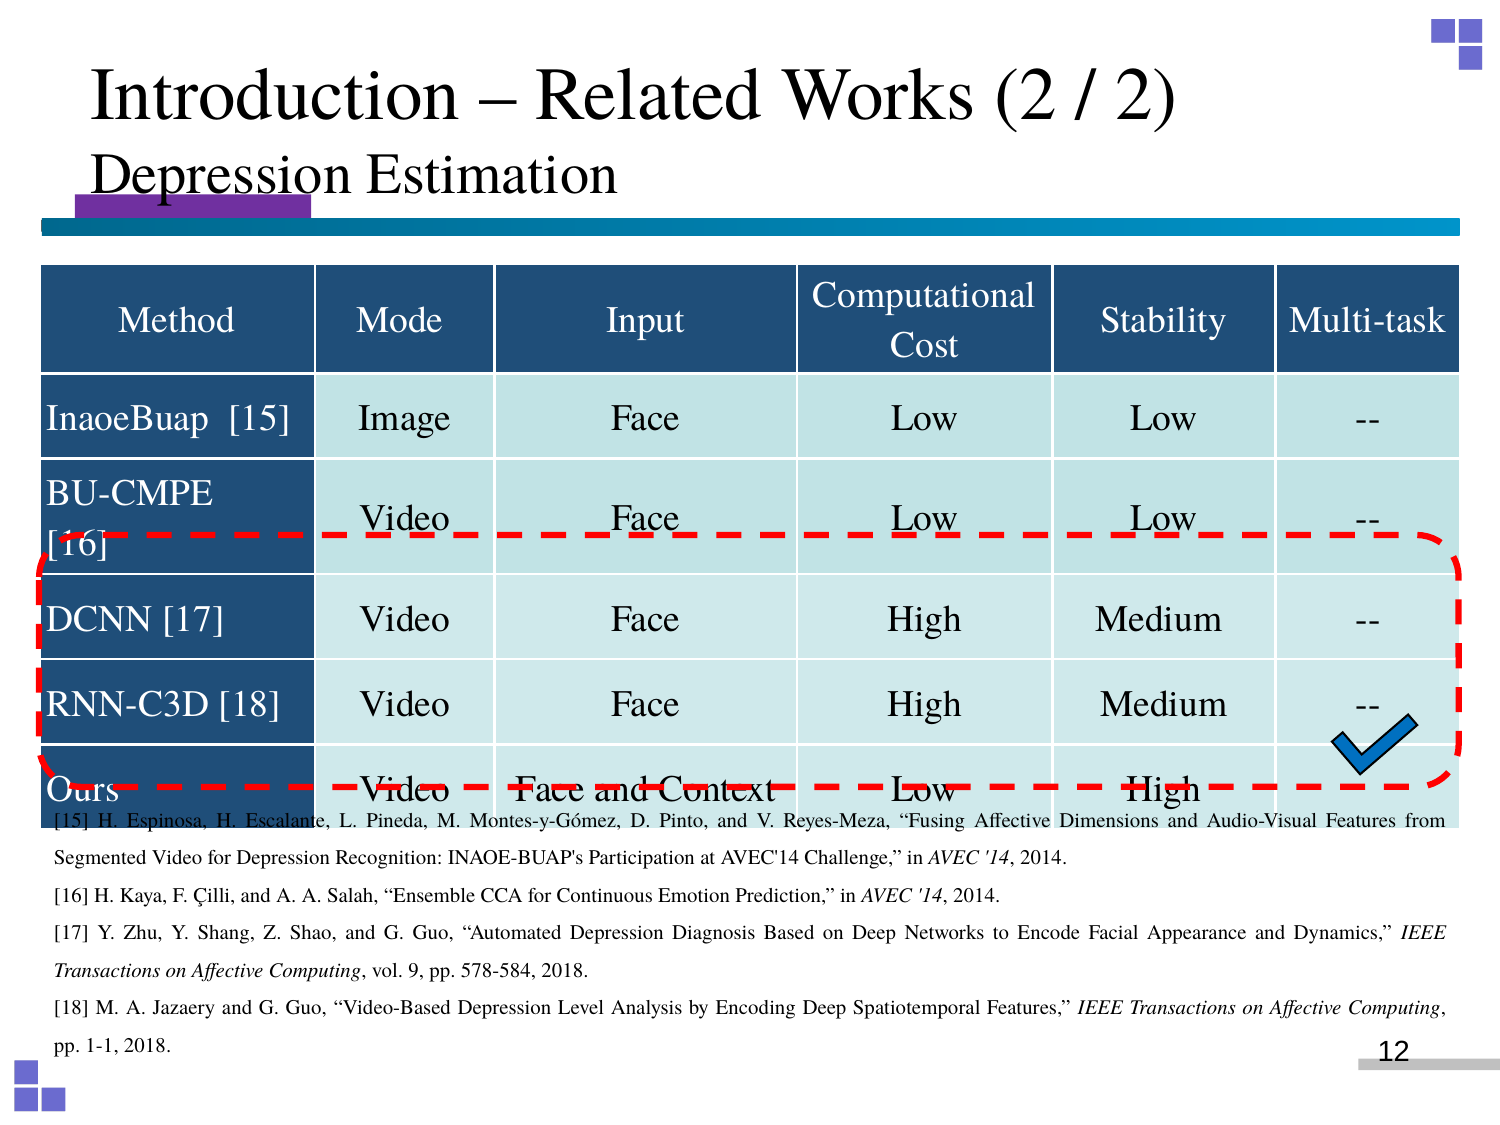

# Introduction – Related Works (2 / 2) Depression Estimation
| Method | Mode | Input | Computational Cost | Stability | Multi-task |
| --- | --- | --- | --- | --- | --- |
| InaoeBuap [15] | Image | Face | Low | Low | -- |
| BU-CMPE [16] | Video | Face | Low | Low | -- |
| DCNN [17] | Video | Face | High | Medium | -- |
| RNN-C3D [18] | Video | Face | High | Medium | -- |
| Ours | Video | Face and Context | Low | High |  |

[15] H. Espinosa, H. Escalante, L. Pineda, M. Montes-y-Gómez, D. Pinto, and V. Reyes-Meza, “Fusing Affective Dimensions and Audio-Visual Features from Segmented Video for Depression Recognition: INAOE-BUAP's Participation at AVEC'14 Challenge,” in AVEC '14, 2014.
[16] H. Kaya, F. Çilli, and A. A. Salah, “Ensemble CCA for Continuous Emotion Prediction,” in AVEC '14, 2014.
[17] Y. Zhu, Y. Shang, Z. Shao, and G. Guo, “Automated Depression Diagnosis Based on Deep Networks to Encode Facial Appearance and Dynamics,” IEEE Transactions on Affective Computing, vol. 9, pp. 578-584, 2018.
[18] M. A. Jazaery and G. Guo, “Video-Based Depression Level Analysis by Encoding Deep Spatiotemporal Features,” IEEE Transactions on Affective Computing, pp. 1-1, 2018.
12